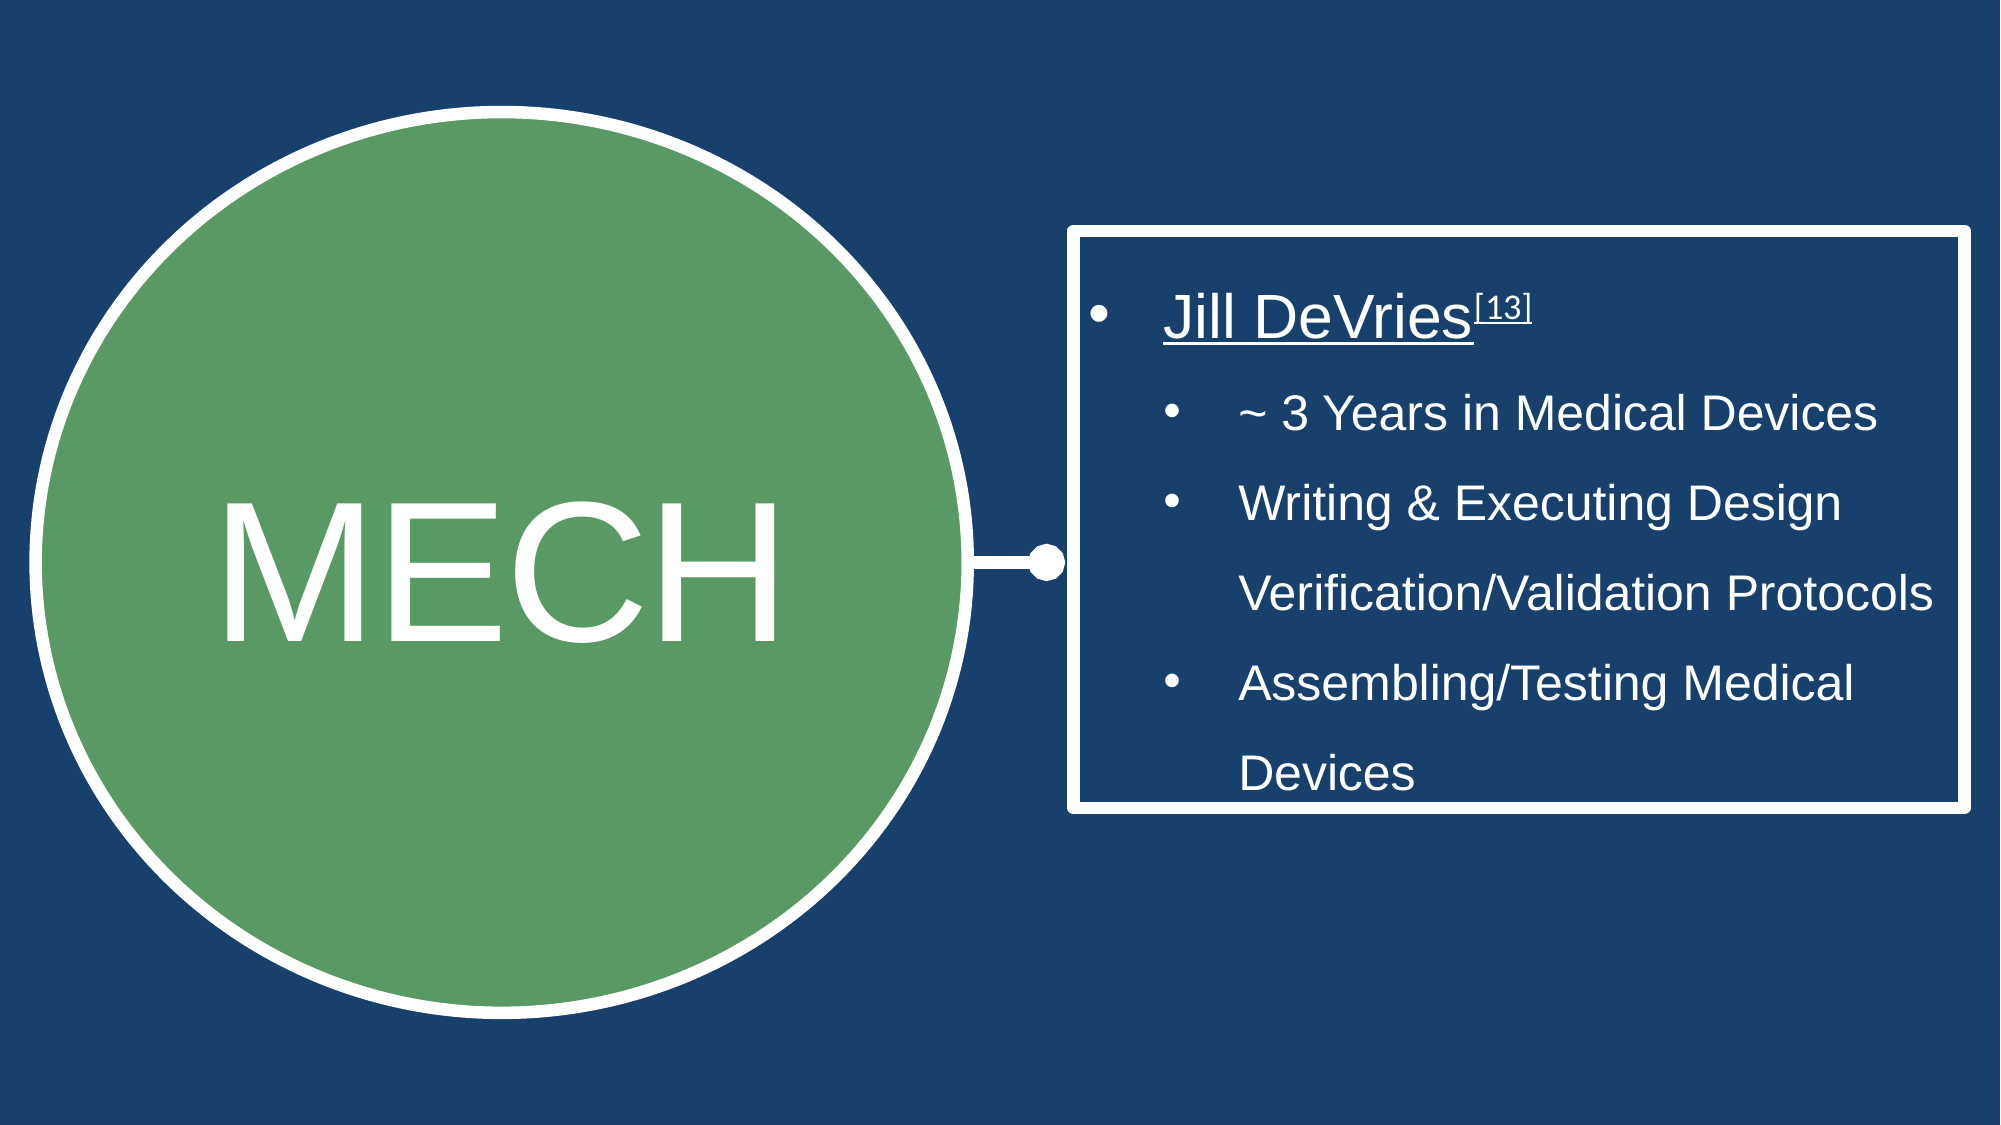

Jill DeVries[13]
~ 3 Years in Medical Devices
Writing & Executing Design Verification/Validation Protocols
Assembling/Testing Medical Devices
MECH